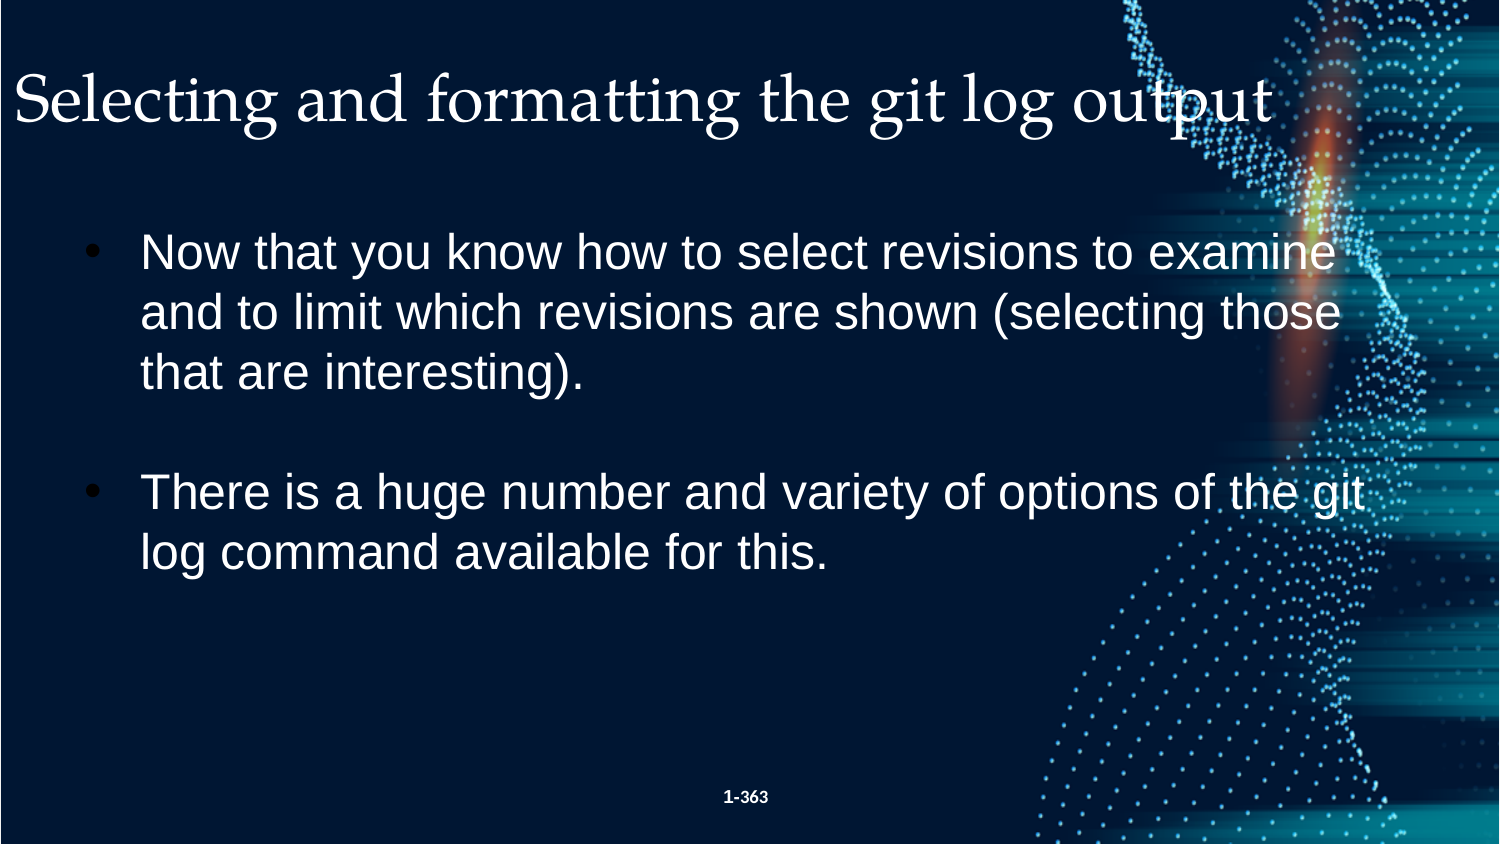

Selecting and formatting the git log output
Now that you know how to select revisions to examine and to limit which revisions are shown (selecting those that are interesting).

There is a huge number and variety of options of the git log command available for this.
1-363